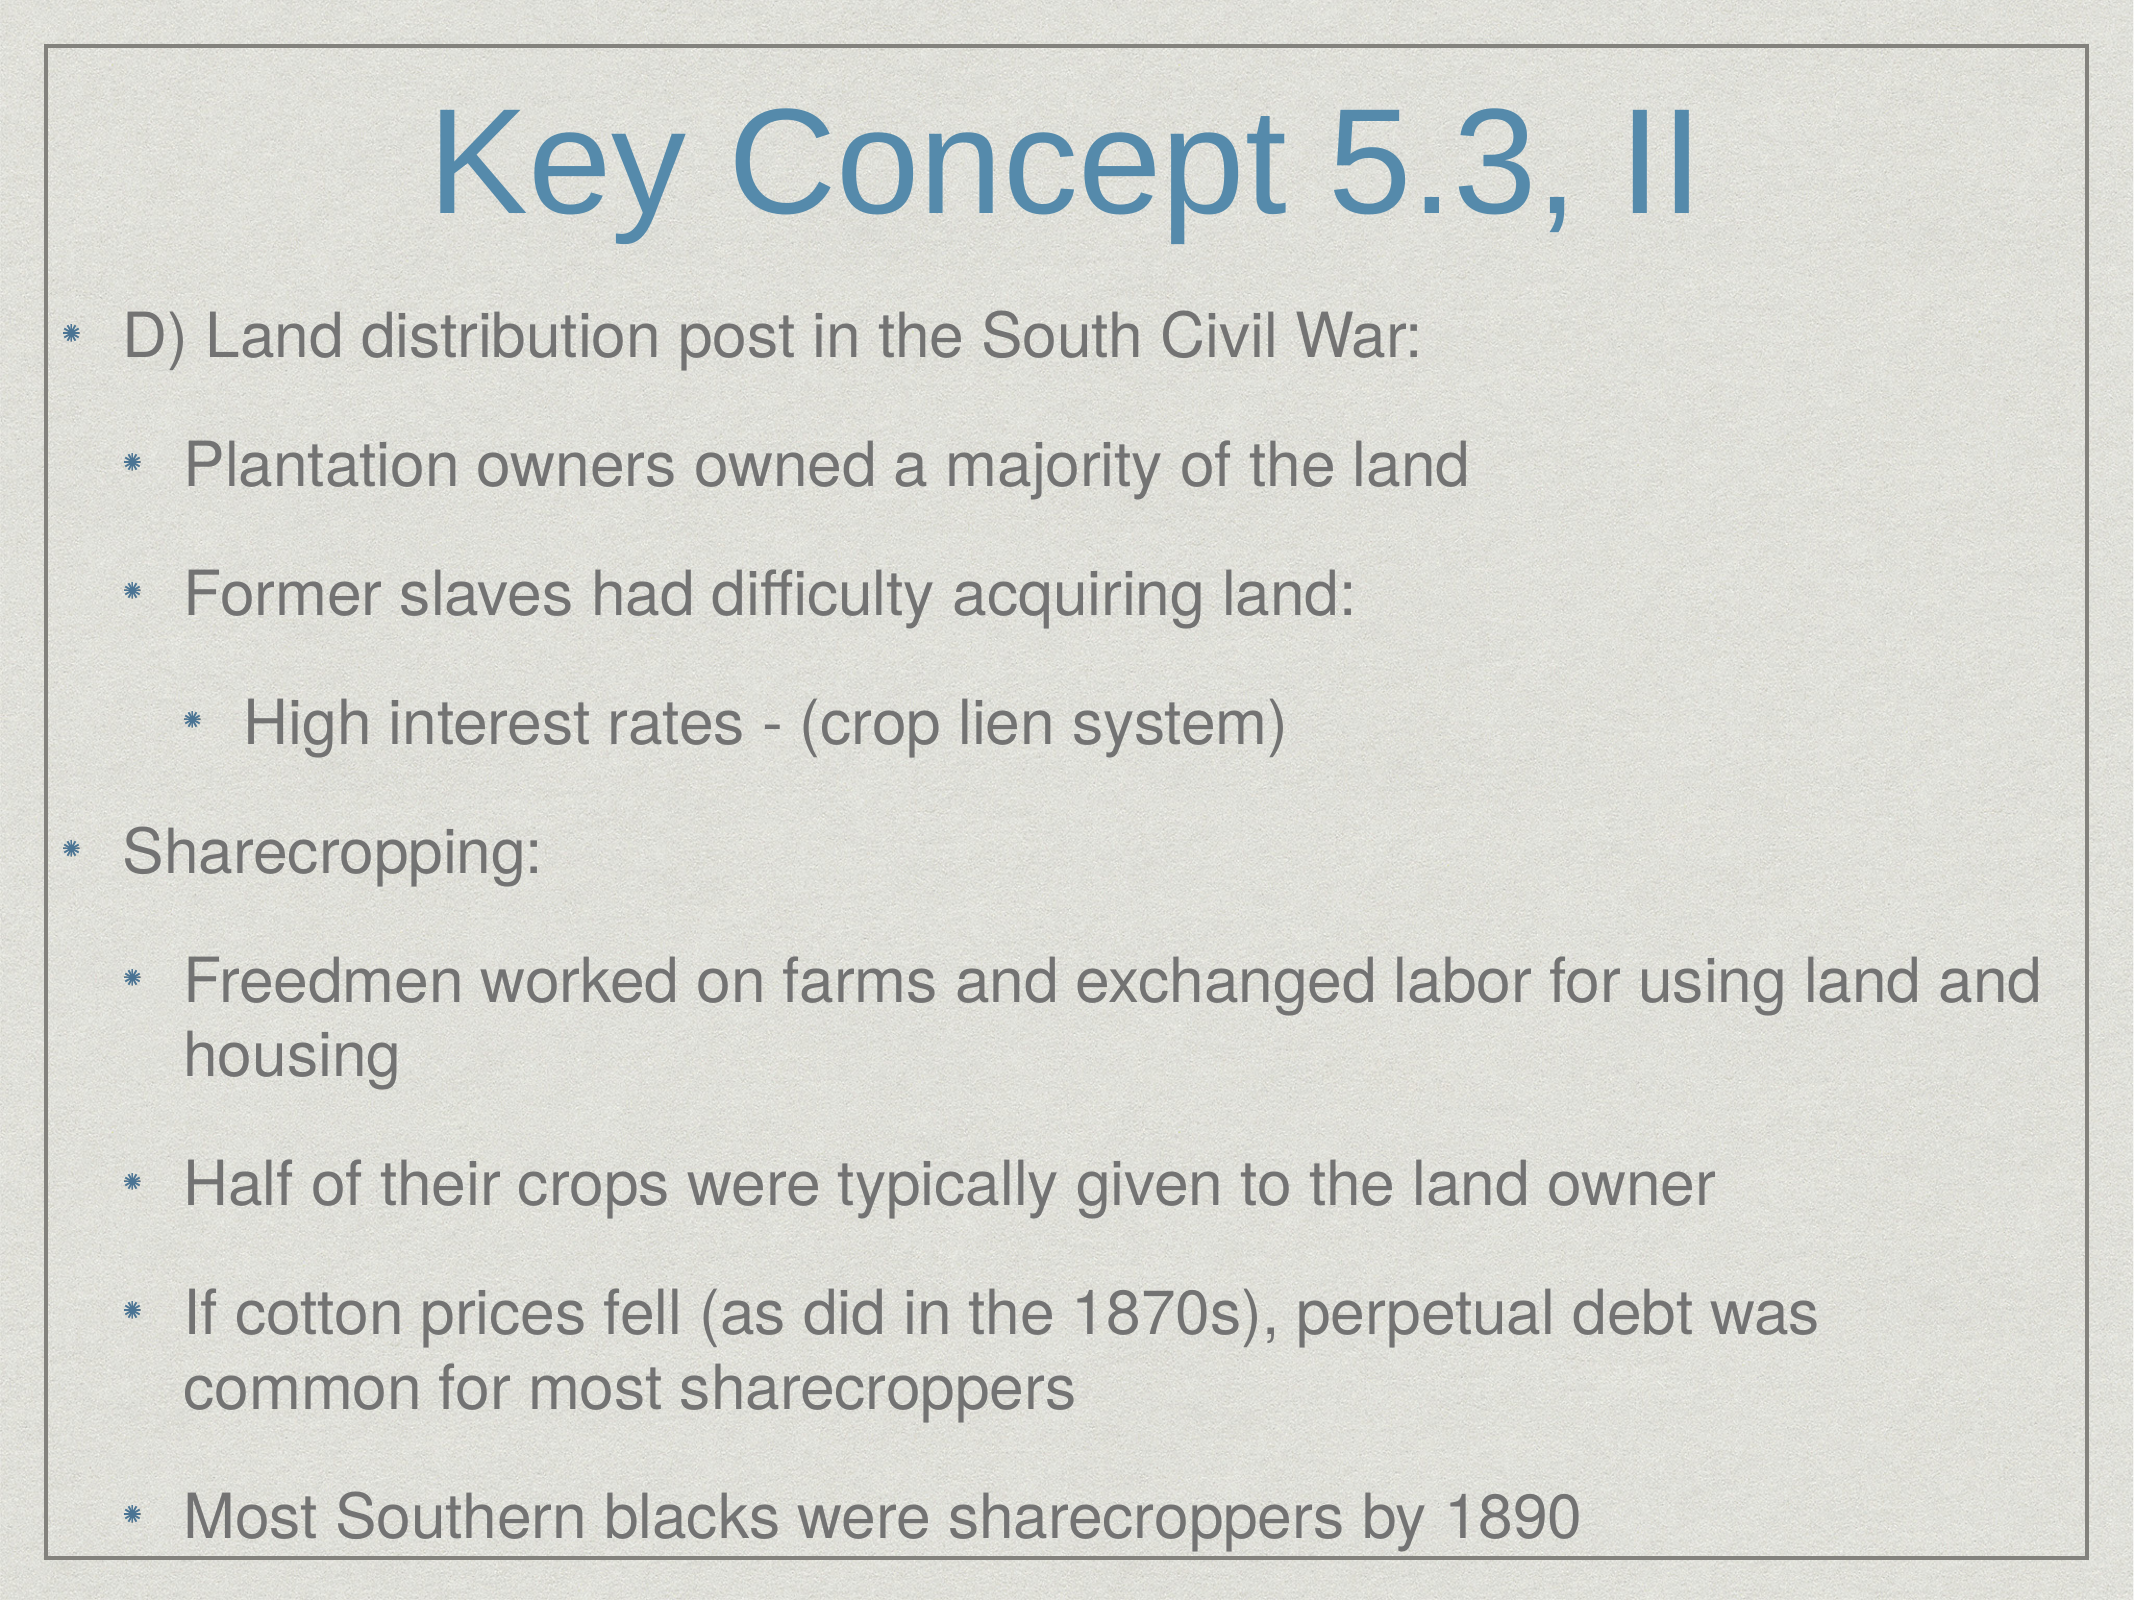

# Key Concept 5.3, II
D) Land distribution post in the South Civil War:
Plantation owners owned a majority of the land
Former slaves had difficulty acquiring land:
High interest rates - (crop lien system)
Sharecropping:
Freedmen worked on farms and exchanged labor for using land and housing
Half of their crops were typically given to the land owner
If cotton prices fell (as did in the 1870s), perpetual debt was common for most sharecroppers
Most Southern blacks were sharecroppers by 1890